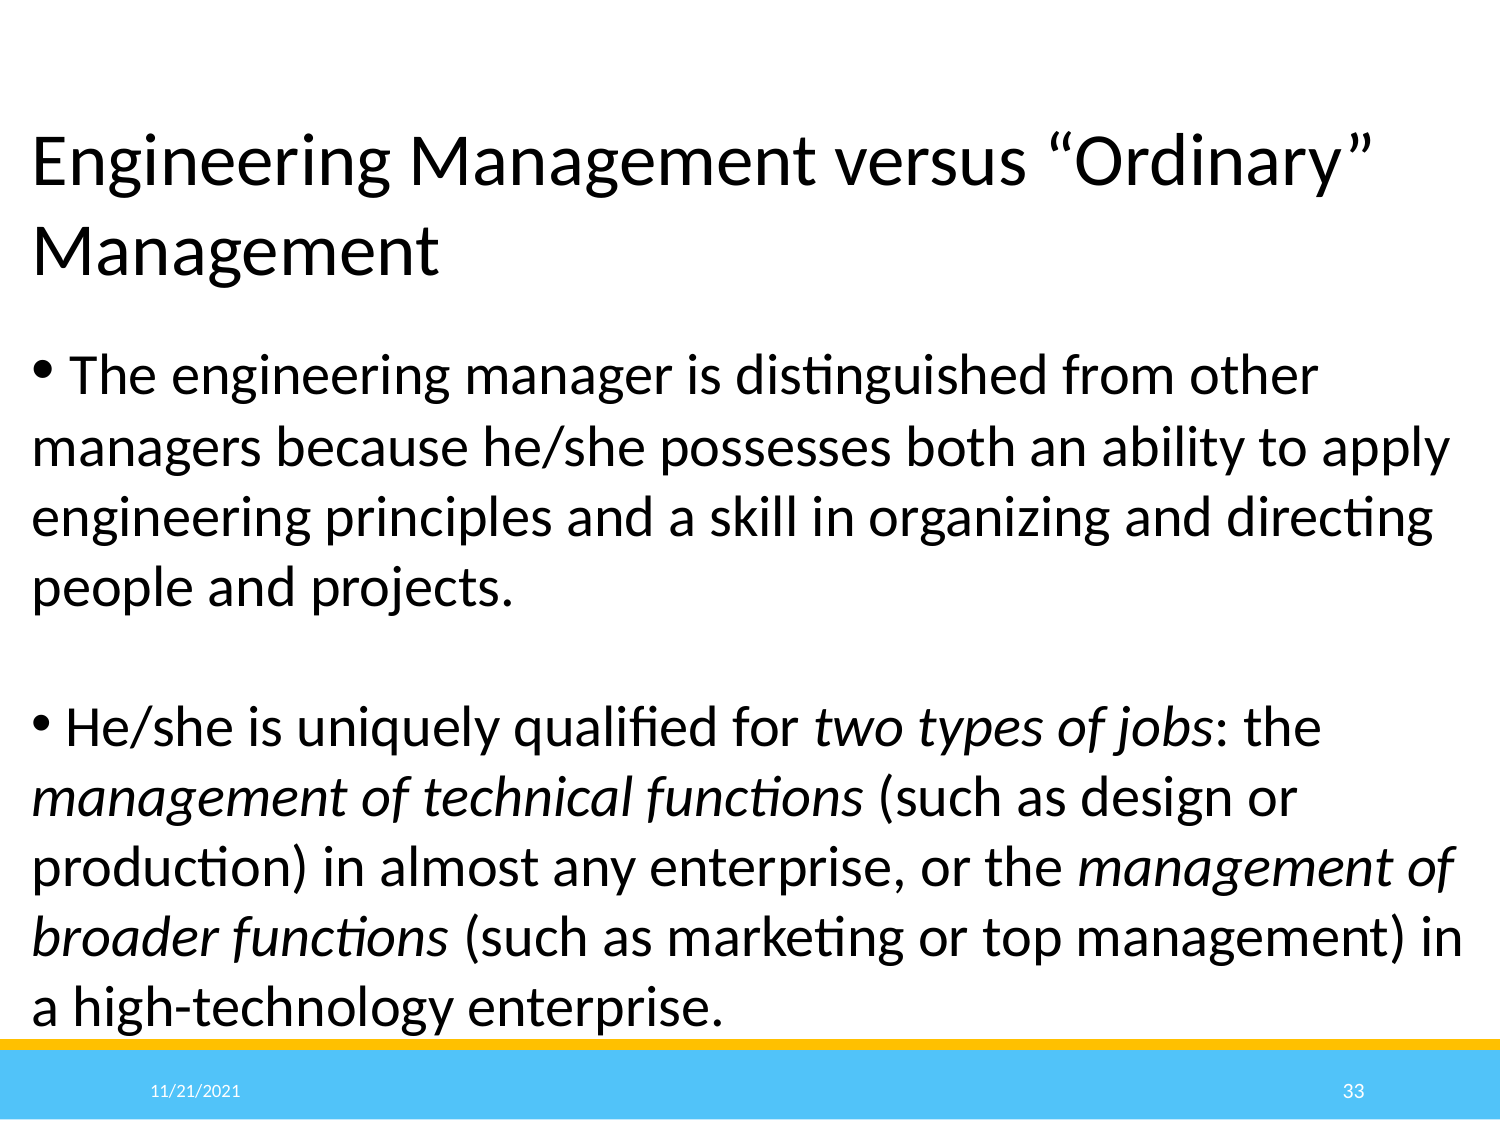

Engineering Management versus “Ordinary” Management

 The engineering manager is distinguished from other managers because he/she possesses both an ability to apply engineering principles and a skill in organizing and directing people and projects.

 He/she is uniquely qualified for two types of jobs: the management of technical functions (such as design or production) in almost any enterprise, or the management of broader functions (such as marketing or top management) in a high-technology enterprise.
11/21/2021
33